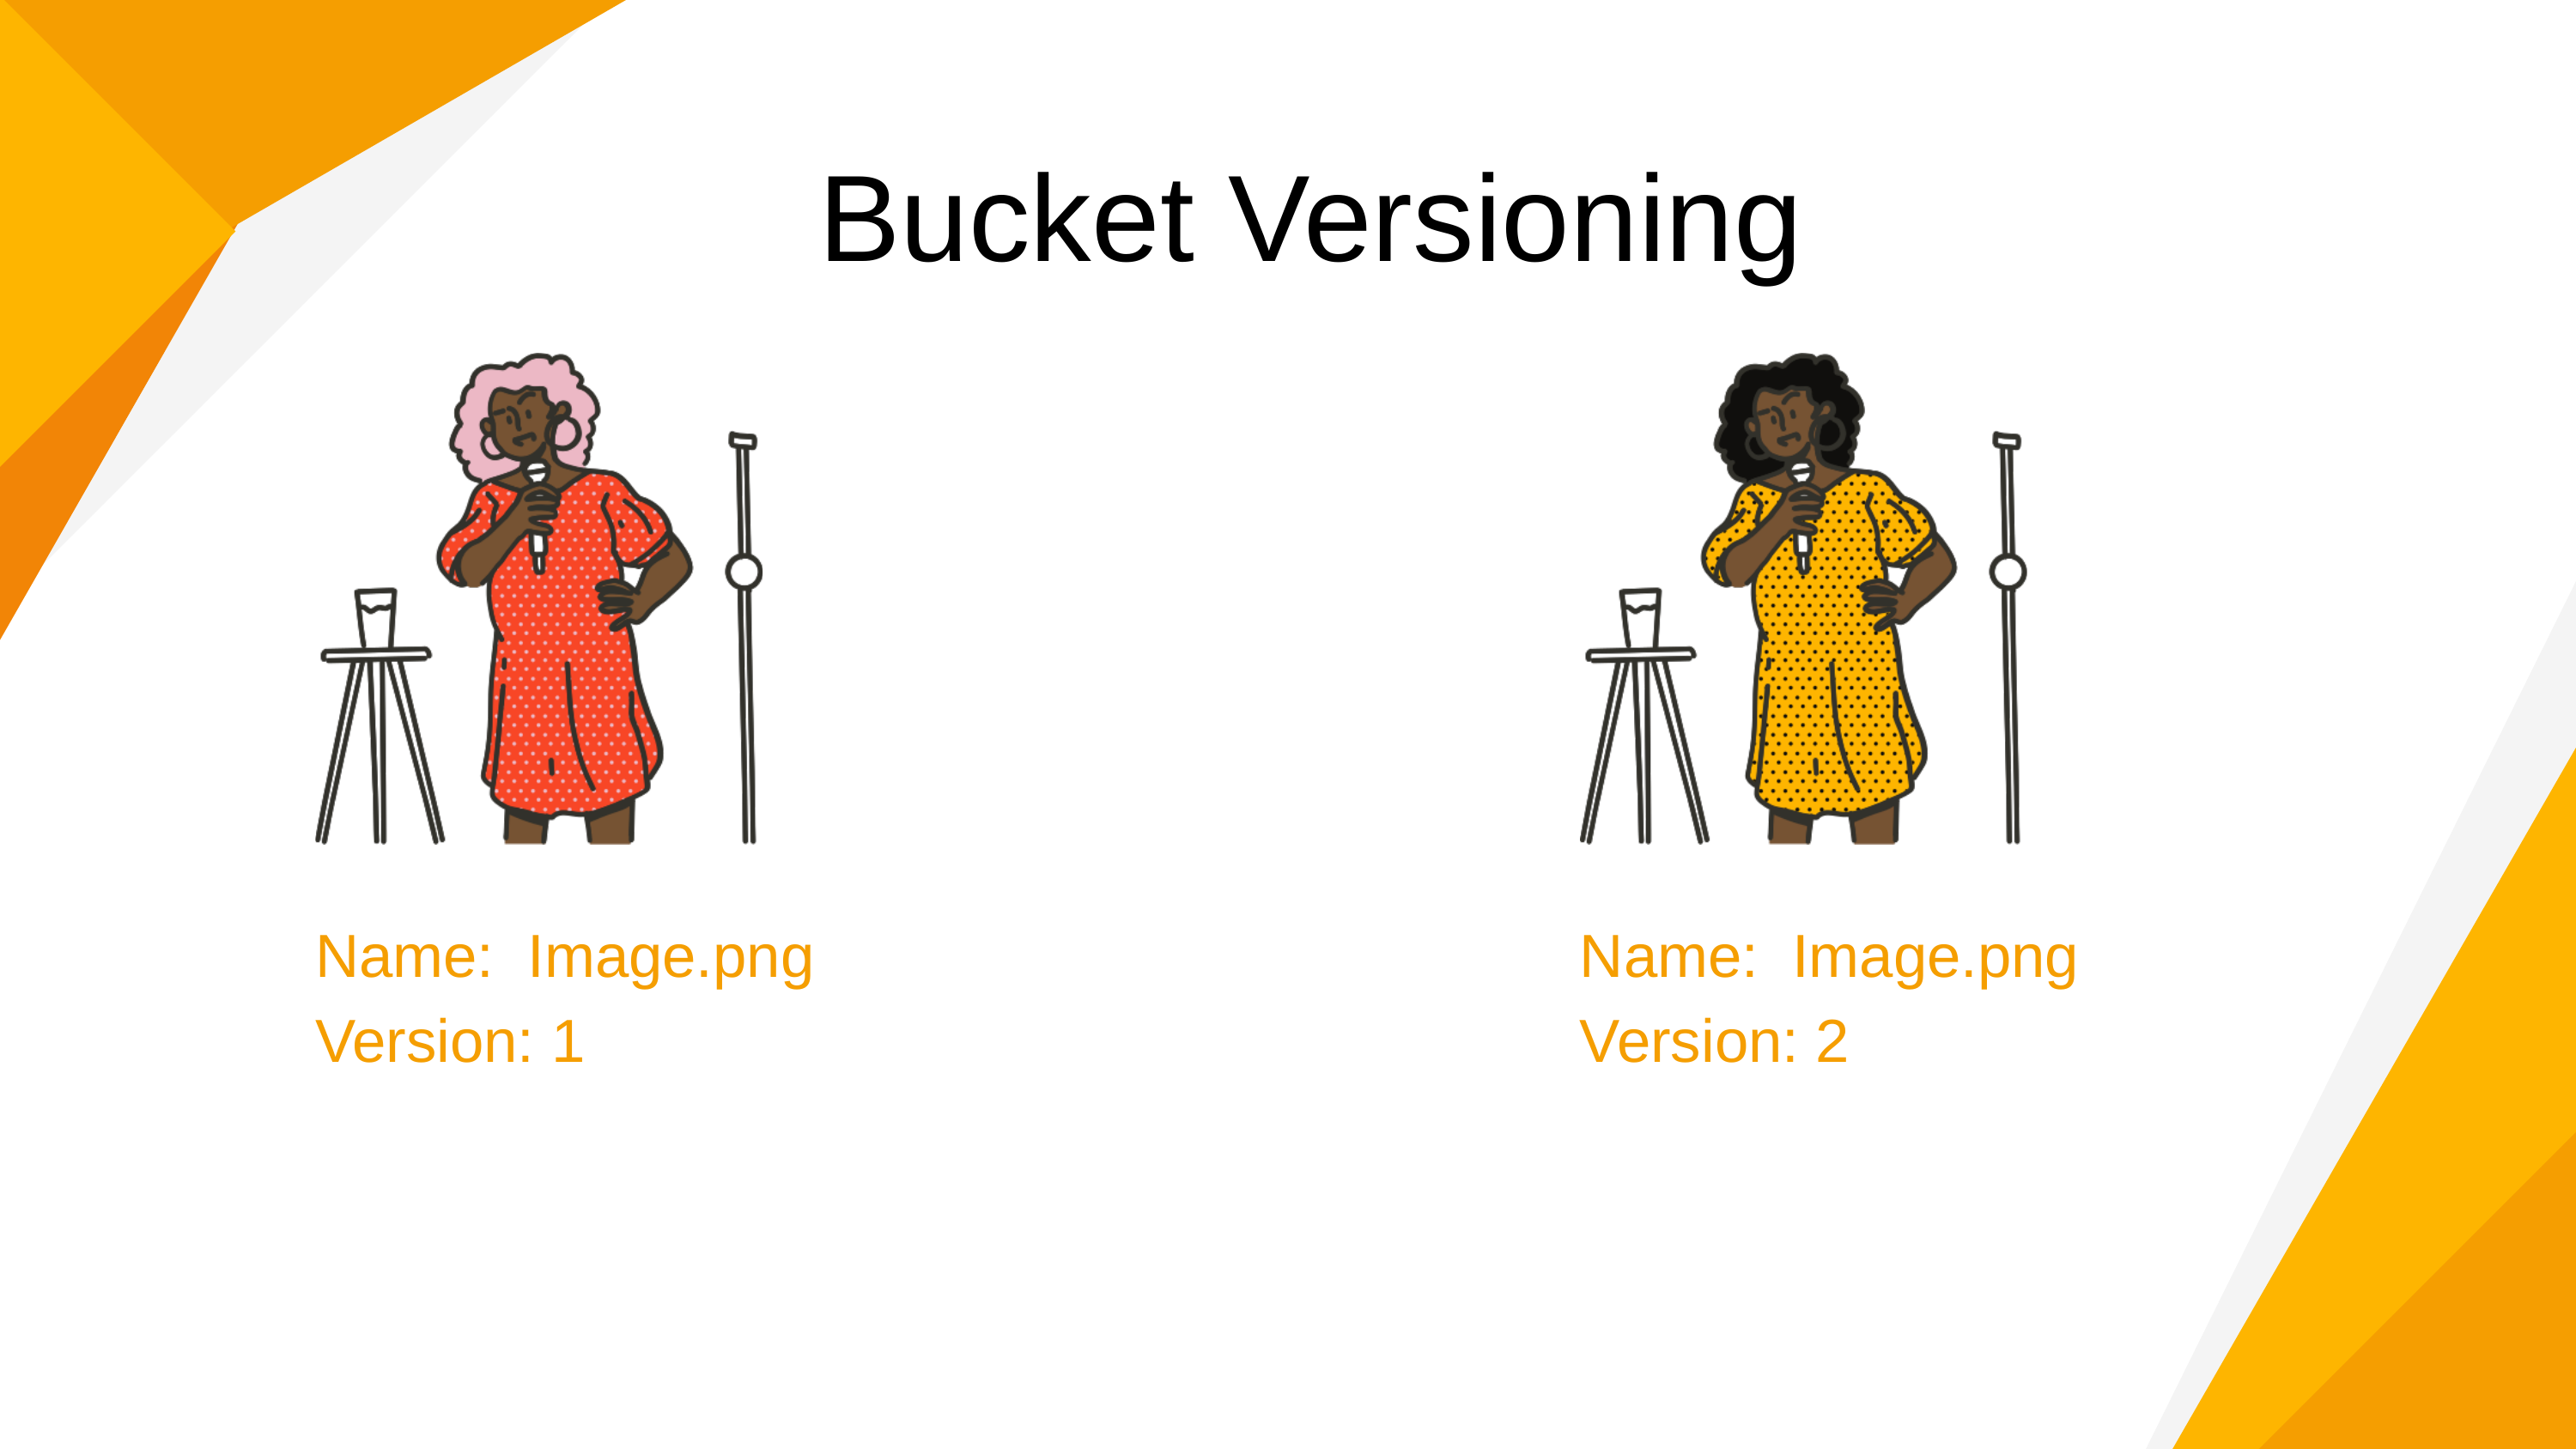

Bucket Versioning

Name:  Image.png
Version: 1

Name:  Image.png
Version: 2